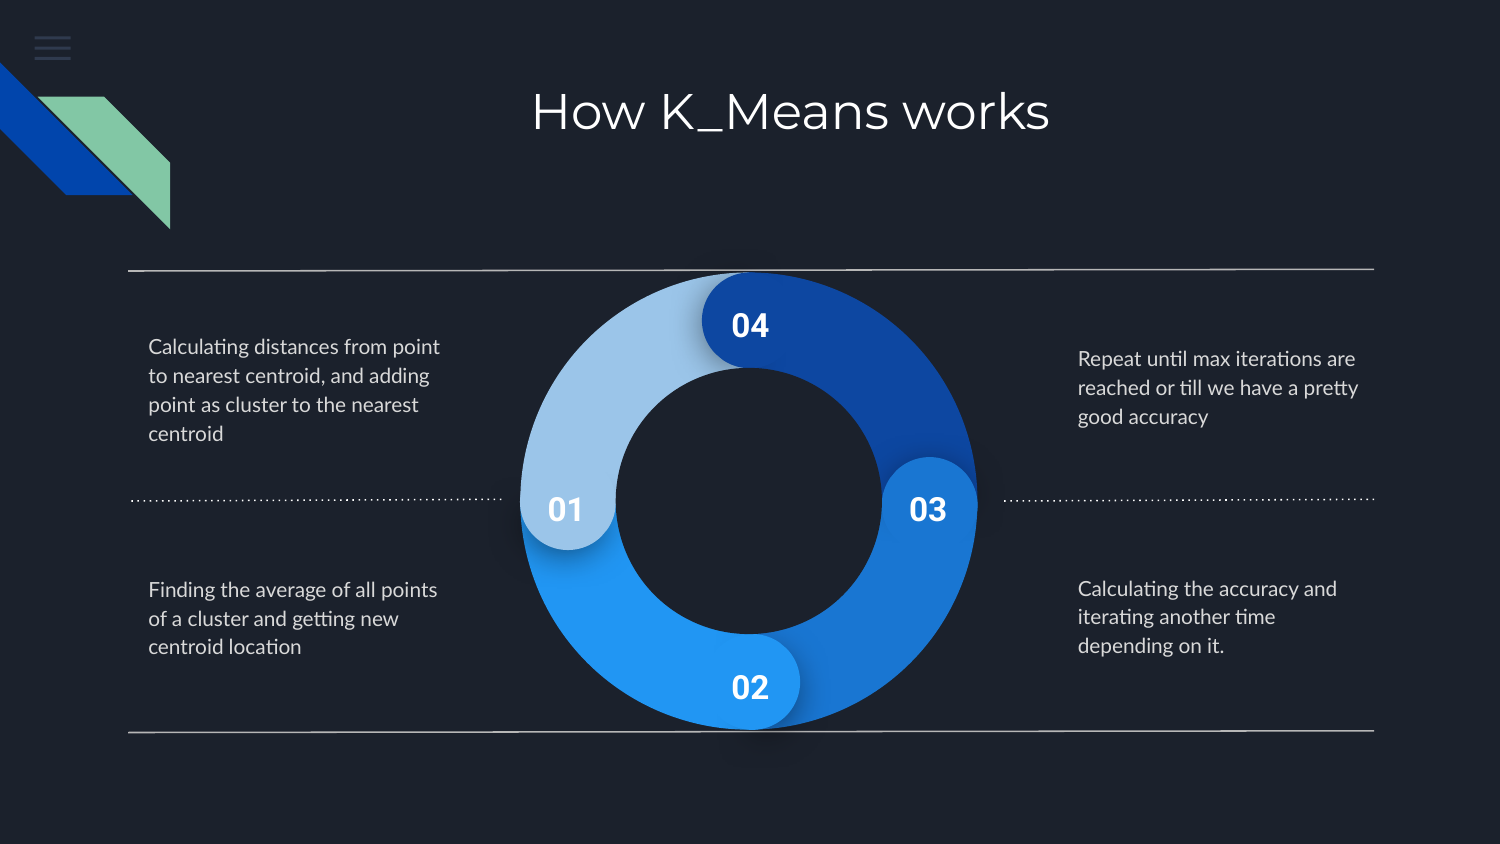

# How K_Means works

04
Calculating distances from point to nearest centroid, and adding point as cluster to the nearest centroid
Repeat until max iterations are reached or till we have a pretty good accuracy

01
03
Calculating the accuracy and iterating another time depending on it.
Finding the average of all points of a cluster and getting new centroid location

02